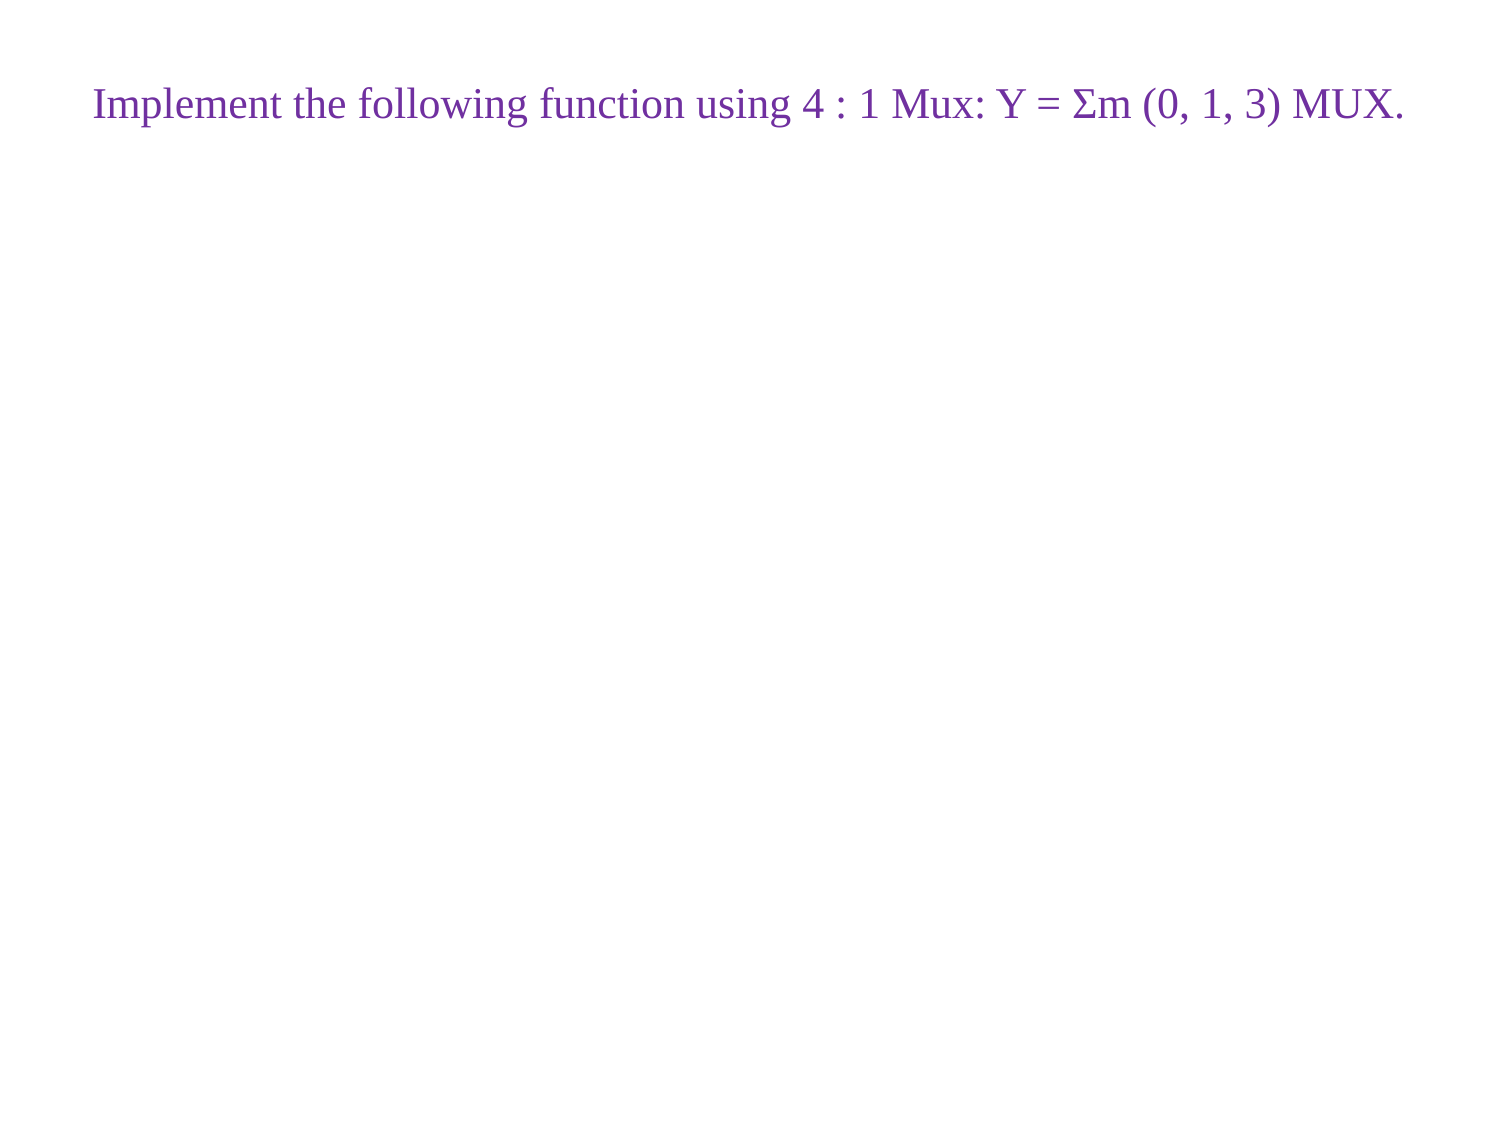

# Implement the following function using 4 : 1 Mux: Y = Σm (0, 1, 3) MUX.